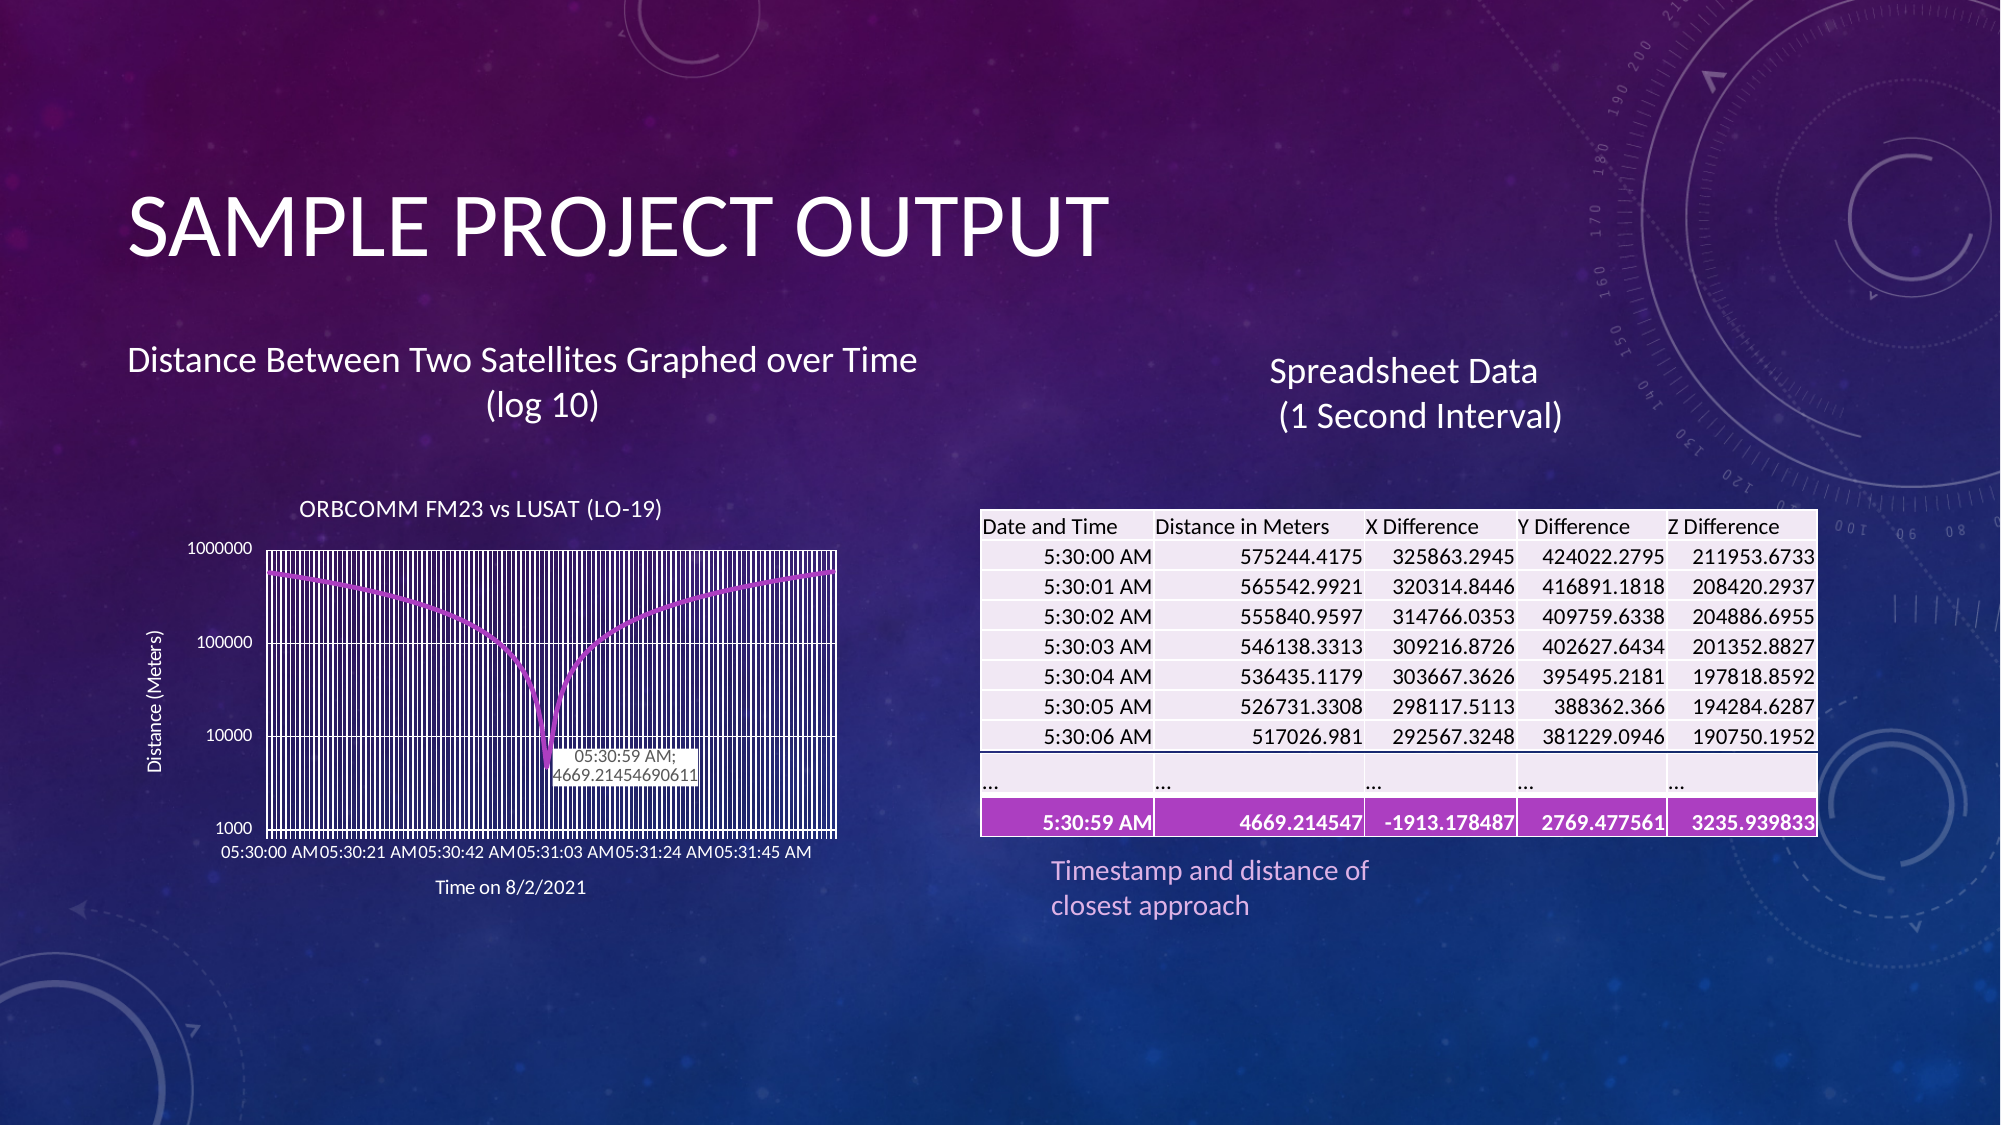

# Sample Project Output
Distance Between Two Satellites Graphed over Time
(log 10)
Spreadsheet Data
 (1 Second Interval)

### Chart: ORBCOMM FM23 vs LUSAT (LO-19)

| Category | Distance in Meters |
|---|---|
| 44410.229166666664 | 575244.4174519526 |
| 44410.229178240741 | 565542.9921135755 |
| 44410.229189814818 | 555840.9597005144 |
| 44410.229201388887 | 546138.3312707231 |
| 44410.229212962964 | 536435.1179176874 |
| 44410.229224537034 | 526731.3307608583 |
| 44410.22923611111 | 517026.9809789303 |
| 44410.229247685187 | 507322.07977985113 |
| 44410.229259259257 | 497616.63843924616 |
| 44410.229270833333 | 487910.6682693207 |
| 44410.22928240741 | 478204.1806668473 |
| 44410.22929398148 | 468497.18707498186 |
| 44410.229305555556 | 458789.6990199404 |
| 44410.229317129626 | 449081.72811484087 |
| 44410.229328703703 | 439373.28606024414 |
| 44410.22934027778 | 429664.3846545022 |
| 44410.229351851849 | 419955.03581390437 |
| 44410.229363425926 | 410245.25158827717 |
| 44410.229375000003 | 400535.0441529453 |
| 44410.229386574072 | 390824.4258688348 |
| 44410.229398148149 | 381113.4092455318 |
| 44410.229409722226 | 371402.00703057874 |
| 44410.229421296295 | 361690.2321668432 |
| 44410.229432870372 | 351978.09789432585 |
| 44410.229444444441 | 342265.6177387347 |
| 44410.229456018518 | 332552.80556588824 |
| 44410.229467592595 | 322839.6756377369 |
| 44410.229479166665 | 313126.2426843403 |
| 44410.229490740741 | 303412.52195797826 |
| 44410.229502314818 | 293698.52932937414 |
| 44410.229513888888 | 283984.28140190145 |
| 44410.229525462964 | 274269.79561856744 |
| 44410.229537037034 | 264555.090437598 |
| 44410.229548611111 | 254840.18552677674 |
| 44410.229560185187 | 245125.10196753987 |
| 44410.229571759257 | 235409.8626091289 |
| 44410.229583333334 | 225694.49239766088 |
| 44410.229594907411 | 215979.01884423068 |
| 44410.22960648148 | 206263.47269067317 |
| 44410.229618055557 | 196547.88861802433 |
| 44410.229629629626 | 186832.3063664413 |
| 44410.229641203703 | 177116.77203042767 |
| 44410.22965277778 | 167401.339975091 |
| 44410.229664351849 | 157686.0753509242 |
| 44410.229675925926 | 147971.0576216933 |
| 44410.229687500003 | 138256.38562897203 |
| 44410.229699074072 | 128542.18489111282 |
| 44410.229710648149 | 118828.61847892549 |
| 44410.229722222219 | 109115.90377048646 |
| 44410.229733796295 | 99404.33893413897 |
| 44410.229745370372 | 89694.34666643465 |
| 44410.229756944442 | 79986.54966195225 |
| 44410.229768518519 | 70281.90864743789 |
| 44410.229780092595 | 60581.99276638559 |
| 44410.229791666665 | 50889.55832336769 |
| 44410.229803240742 | 41209.94160957593 |
| 44410.229814814818 | 31555.002013580033 |
| 44410.229826388888 | 21957.385995859277 |
| 44410.229837962965 | 12549.401041326273 |
| 44410.229849537034 | 4669.21454690611 |
| 44410.229861111111 | 8664.276264429542 |
| 44410.229872685188 | 17812.680552875685 |
| 44410.229884259257 | 27358.110734413498 |
| 44410.229895833334 | 36994.48209919866 |
| 44410.229907407411 | 46665.461884327844 |
| 44410.22991898148 | 56353.2037896567 |
| 44410.229930555557 | 66050.29968373496 |
| 44410.229942129627 | 75753.12332741066 |
| 44410.229953703703 | 85459.688710536 |
| 44410.22996527778 | 95168.81511987554 |
| 44410.22997685185 | 104879.75487017621 |
| 44410.229988425926 | 114592.0100109388 |
| 44410.23 | 124305.23485399963 |
| 44410.230011574073 | 134019.1808412976 |
| 44410.230023148149 | 143733.66371107305 |
| 44410.230034722219 | 153448.54318758013 |
| 44410.230046296296 | 163163.7098709754 |
| 44410.230057870373 | 172879.07658094596 |
| 44410.230069444442 | 182594.57243736886 |
| 44410.230081018519 | 192310.13873028025 |
| 44410.230092592596 | 202025.72601605073 |
| 44410.230104166665 | 211741.29198985774 |
| 44410.230115740742 | 221456.7999108268 |
| 44410.230127314811 | 231172.21742142286 |
| 44410.230138888888 | 240887.51570933184 |
| 44410.230150462965 | 250602.66875064056 |
| 44410.230162037034 | 260317.6528514896 |
| 44410.230173611111 | 270032.4462086043 |
| 44410.230185185188 | 279747.0285644018 |
| 44410.230196759258 | 289461.380957863 |
| 44410.230208333334 | 299175.4855392074 |
| 44410.230219907404 | 308889.32535647583 |
| 44410.230231481481 | 318602.88423265965 |
| 44410.230243055557 | 328316.14666366373 |
| 44410.230254629627 | 338029.0977145414 |
| 44410.230266203704 | 347741.72291719634 |
| 44410.23027777778 | 357454.00825274887 |
| 44410.23028935185 | 367165.9400535233 |
| 44410.230300925927 | 376877.50496223685 |
| 44410.230312500003 | 386588.6899280596 |
| 44410.230324074073 | 396299.482117397 |
| 44410.23033564815 | 406009.86892491585 |
| 44410.230347222219 | 415719.83793149 |
| 44410.230358796296 | 425429.3768931691 |
| 44410.230370370373 | 435138.4737138521 |
| 44410.230381944442 | 444847.11641628284 |
| 44410.230393518519 | 454555.2931660746 |
| 44410.230405092596 | 464262.99222944427 |
| 44410.230416666665 | 473970.20194976113 |
| 44410.230428240742 | 483676.9107844782 |
| 44410.230439814812 | 493383.1072543727 |
| 44410.230451388888 | 503088.77994869027 |
| 44410.230462962965 | 512793.9175250039 |
| 44410.230474537035 | 522498.50870116154 |
| 44410.230486111112 | 532202.5422499867 |
| 44410.230497685188 | 541906.0069798812 |
| 44410.230509259258 | 551608.8917560177 |
| 44410.230520833335 | 561311.1854838948 |
| 44410.230532407404 | 571012.877097514 |
| 44410.230543981481 | 580713.9555669298 |
| 44410.230555555558 | 590414.409895592 |
| Date and Time | Distance in Meters | X Difference | Y Difference | Z Difference |
| --- | --- | --- | --- | --- |
| 5:30:00 AM | 575244.4175 | 325863.2945 | 424022.2795 | 211953.6733 |
| 5:30:01 AM | 565542.9921 | 320314.8446 | 416891.1818 | 208420.2937 |
| 5:30:02 AM | 555840.9597 | 314766.0353 | 409759.6338 | 204886.6955 |
| 5:30:03 AM | 546138.3313 | 309216.8726 | 402627.6434 | 201352.8827 |
| 5:30:04 AM | 536435.1179 | 303667.3626 | 395495.2181 | 197818.8592 |
| 5:30:05 AM | 526731.3308 | 298117.5113 | 388362.366 | 194284.6287 |
| 5:30:06 AM | 517026.981 | 292567.3248 | 381229.0946 | 190750.1952 |
| … | … | … | … | ... |
| --- | --- | --- | --- | --- |
| 5:30:59 AM | 4669.214547 | -1913.178487 | 2769.477561 | 3235.939833 |
Timestamp and distance of closest approach